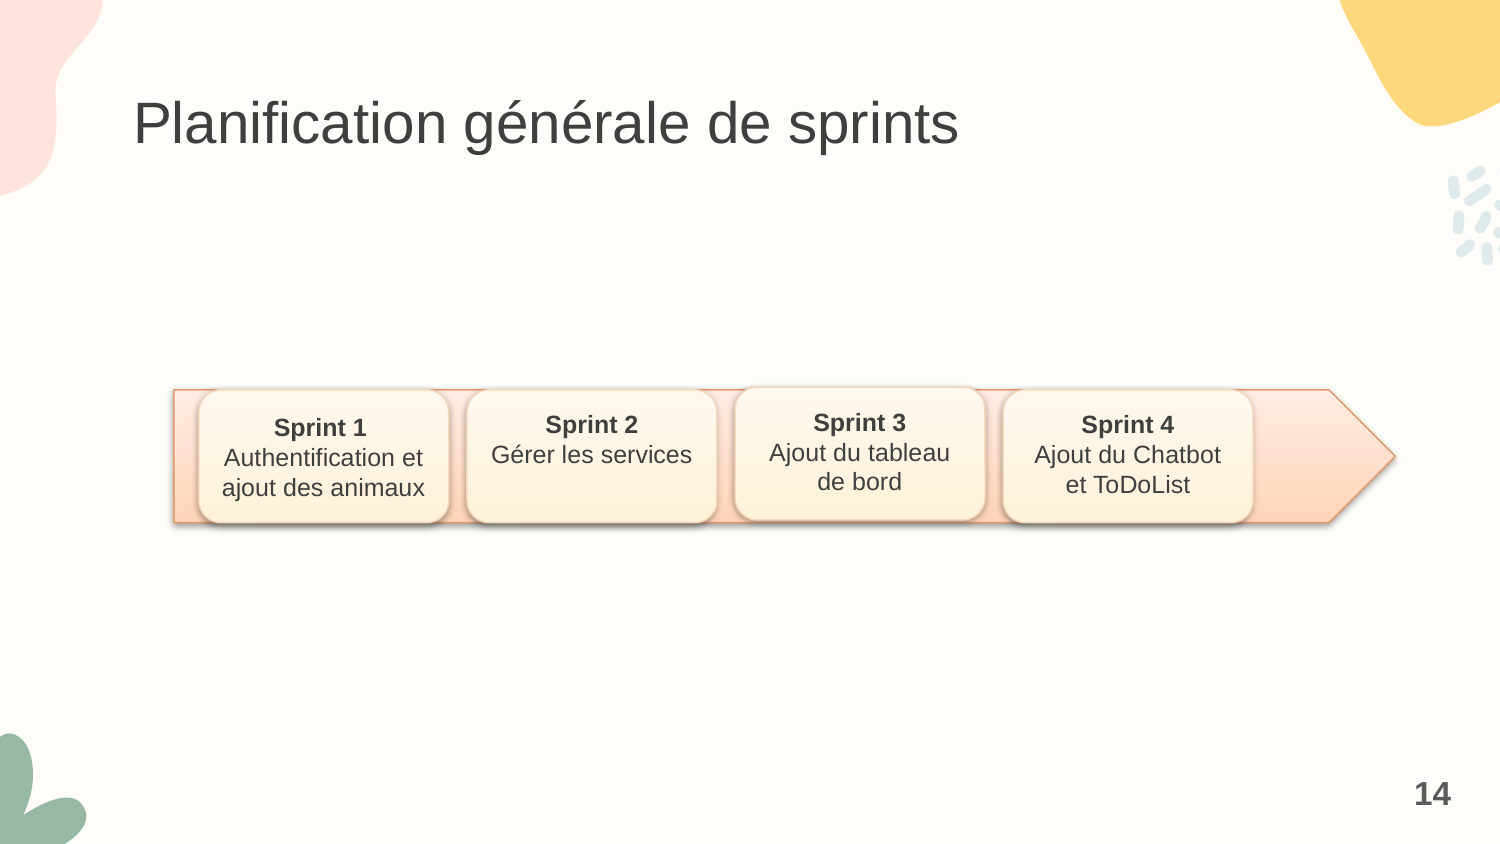

# Planification générale de sprints

Sprint 3
Ajout du tableau de bord

Sprint 1
Authentification et ajout des animaux
Sprint 2
Gérer les services

Sprint 4
Ajout du Chatbot et ToDoList

    14